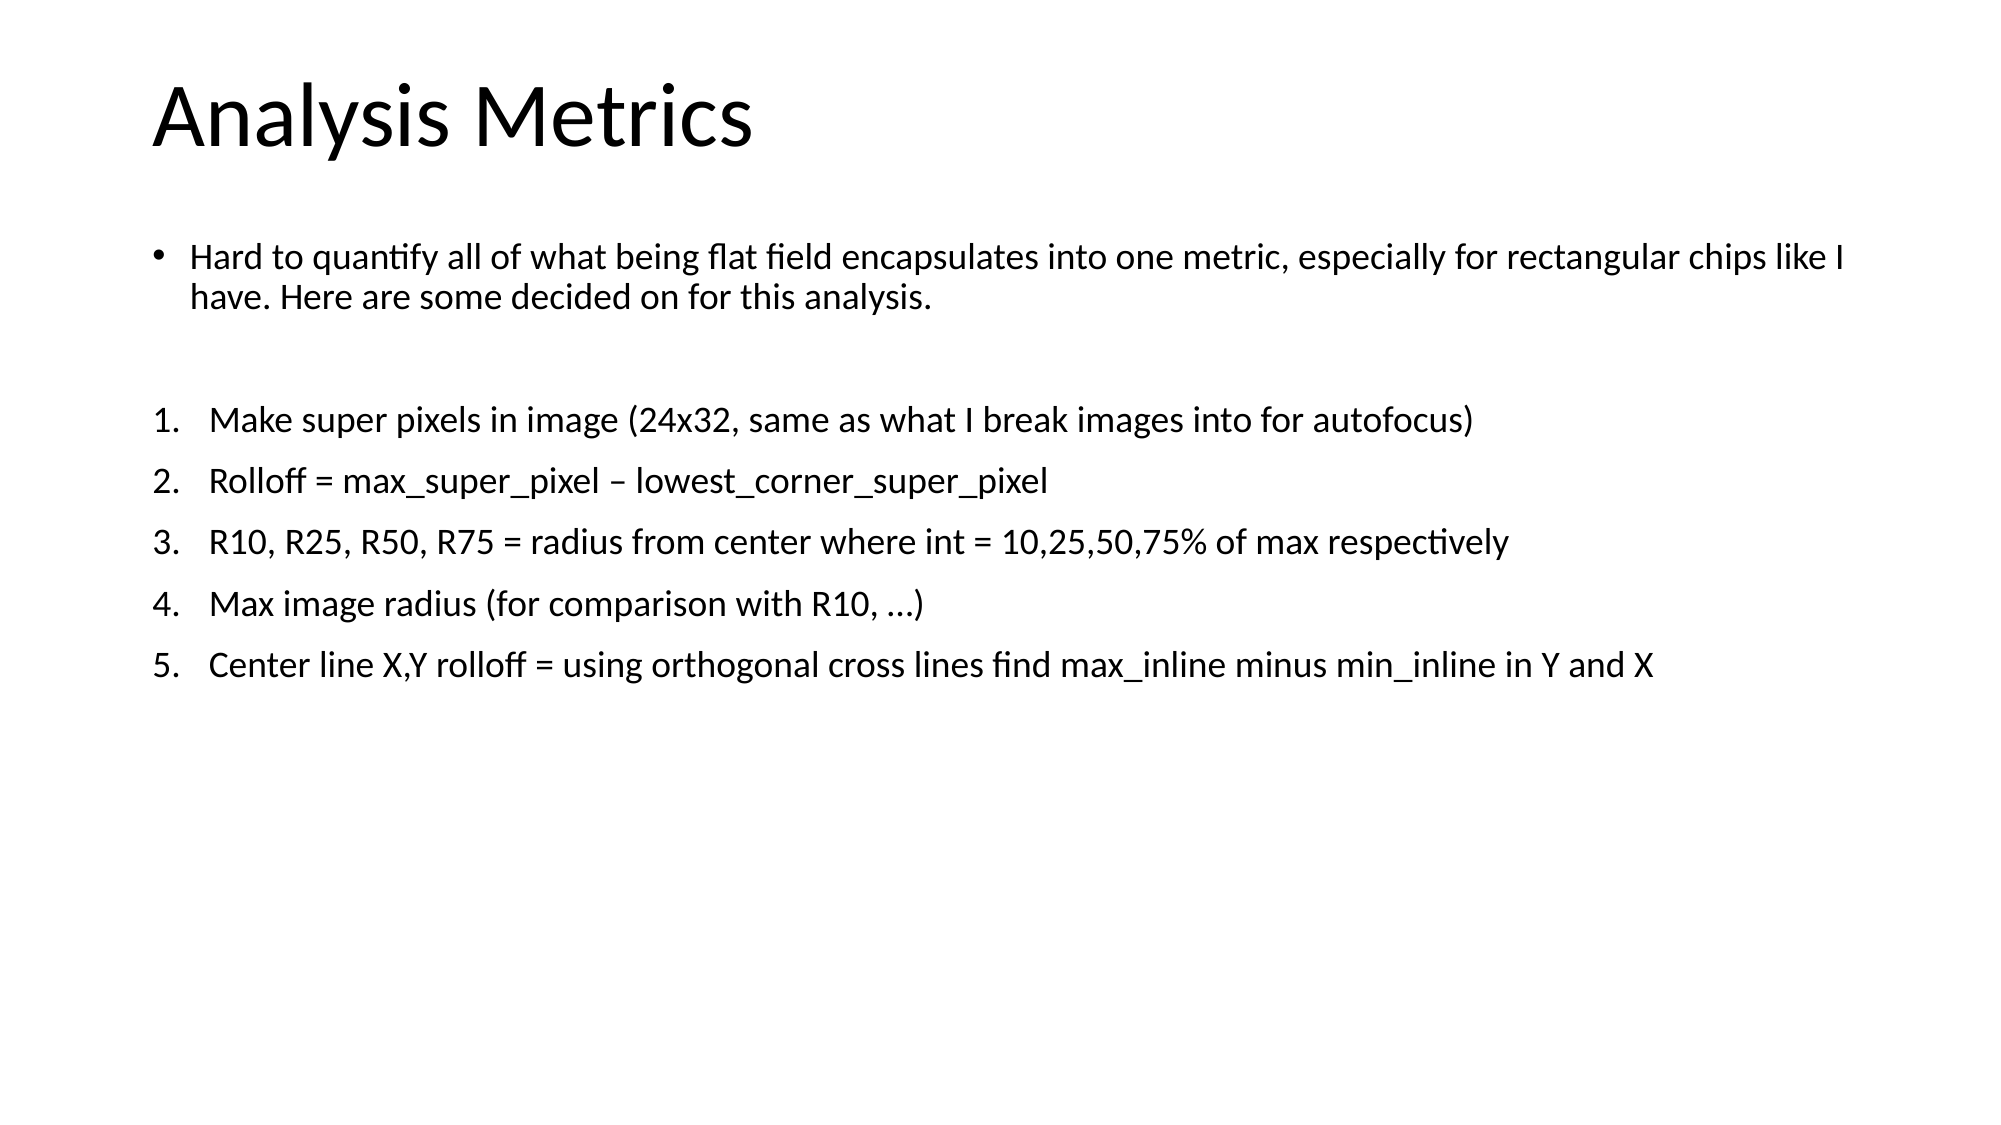

# Analysis Metrics
Hard to quantify all of what being flat field encapsulates into one metric, especially for rectangular chips like I have. Here are some decided on for this analysis.

Make super pixels in image (24x32, same as what I break images into for autofocus)
Rolloff = max_super_pixel – lowest_corner_super_pixel
R10, R25, R50, R75 = radius from center where int = 10,25,50,75% of max respectively
Max image radius (for comparison with R10, …)
Center line X,Y rolloff = using orthogonal cross lines find max_inline minus min_inline in Y and X